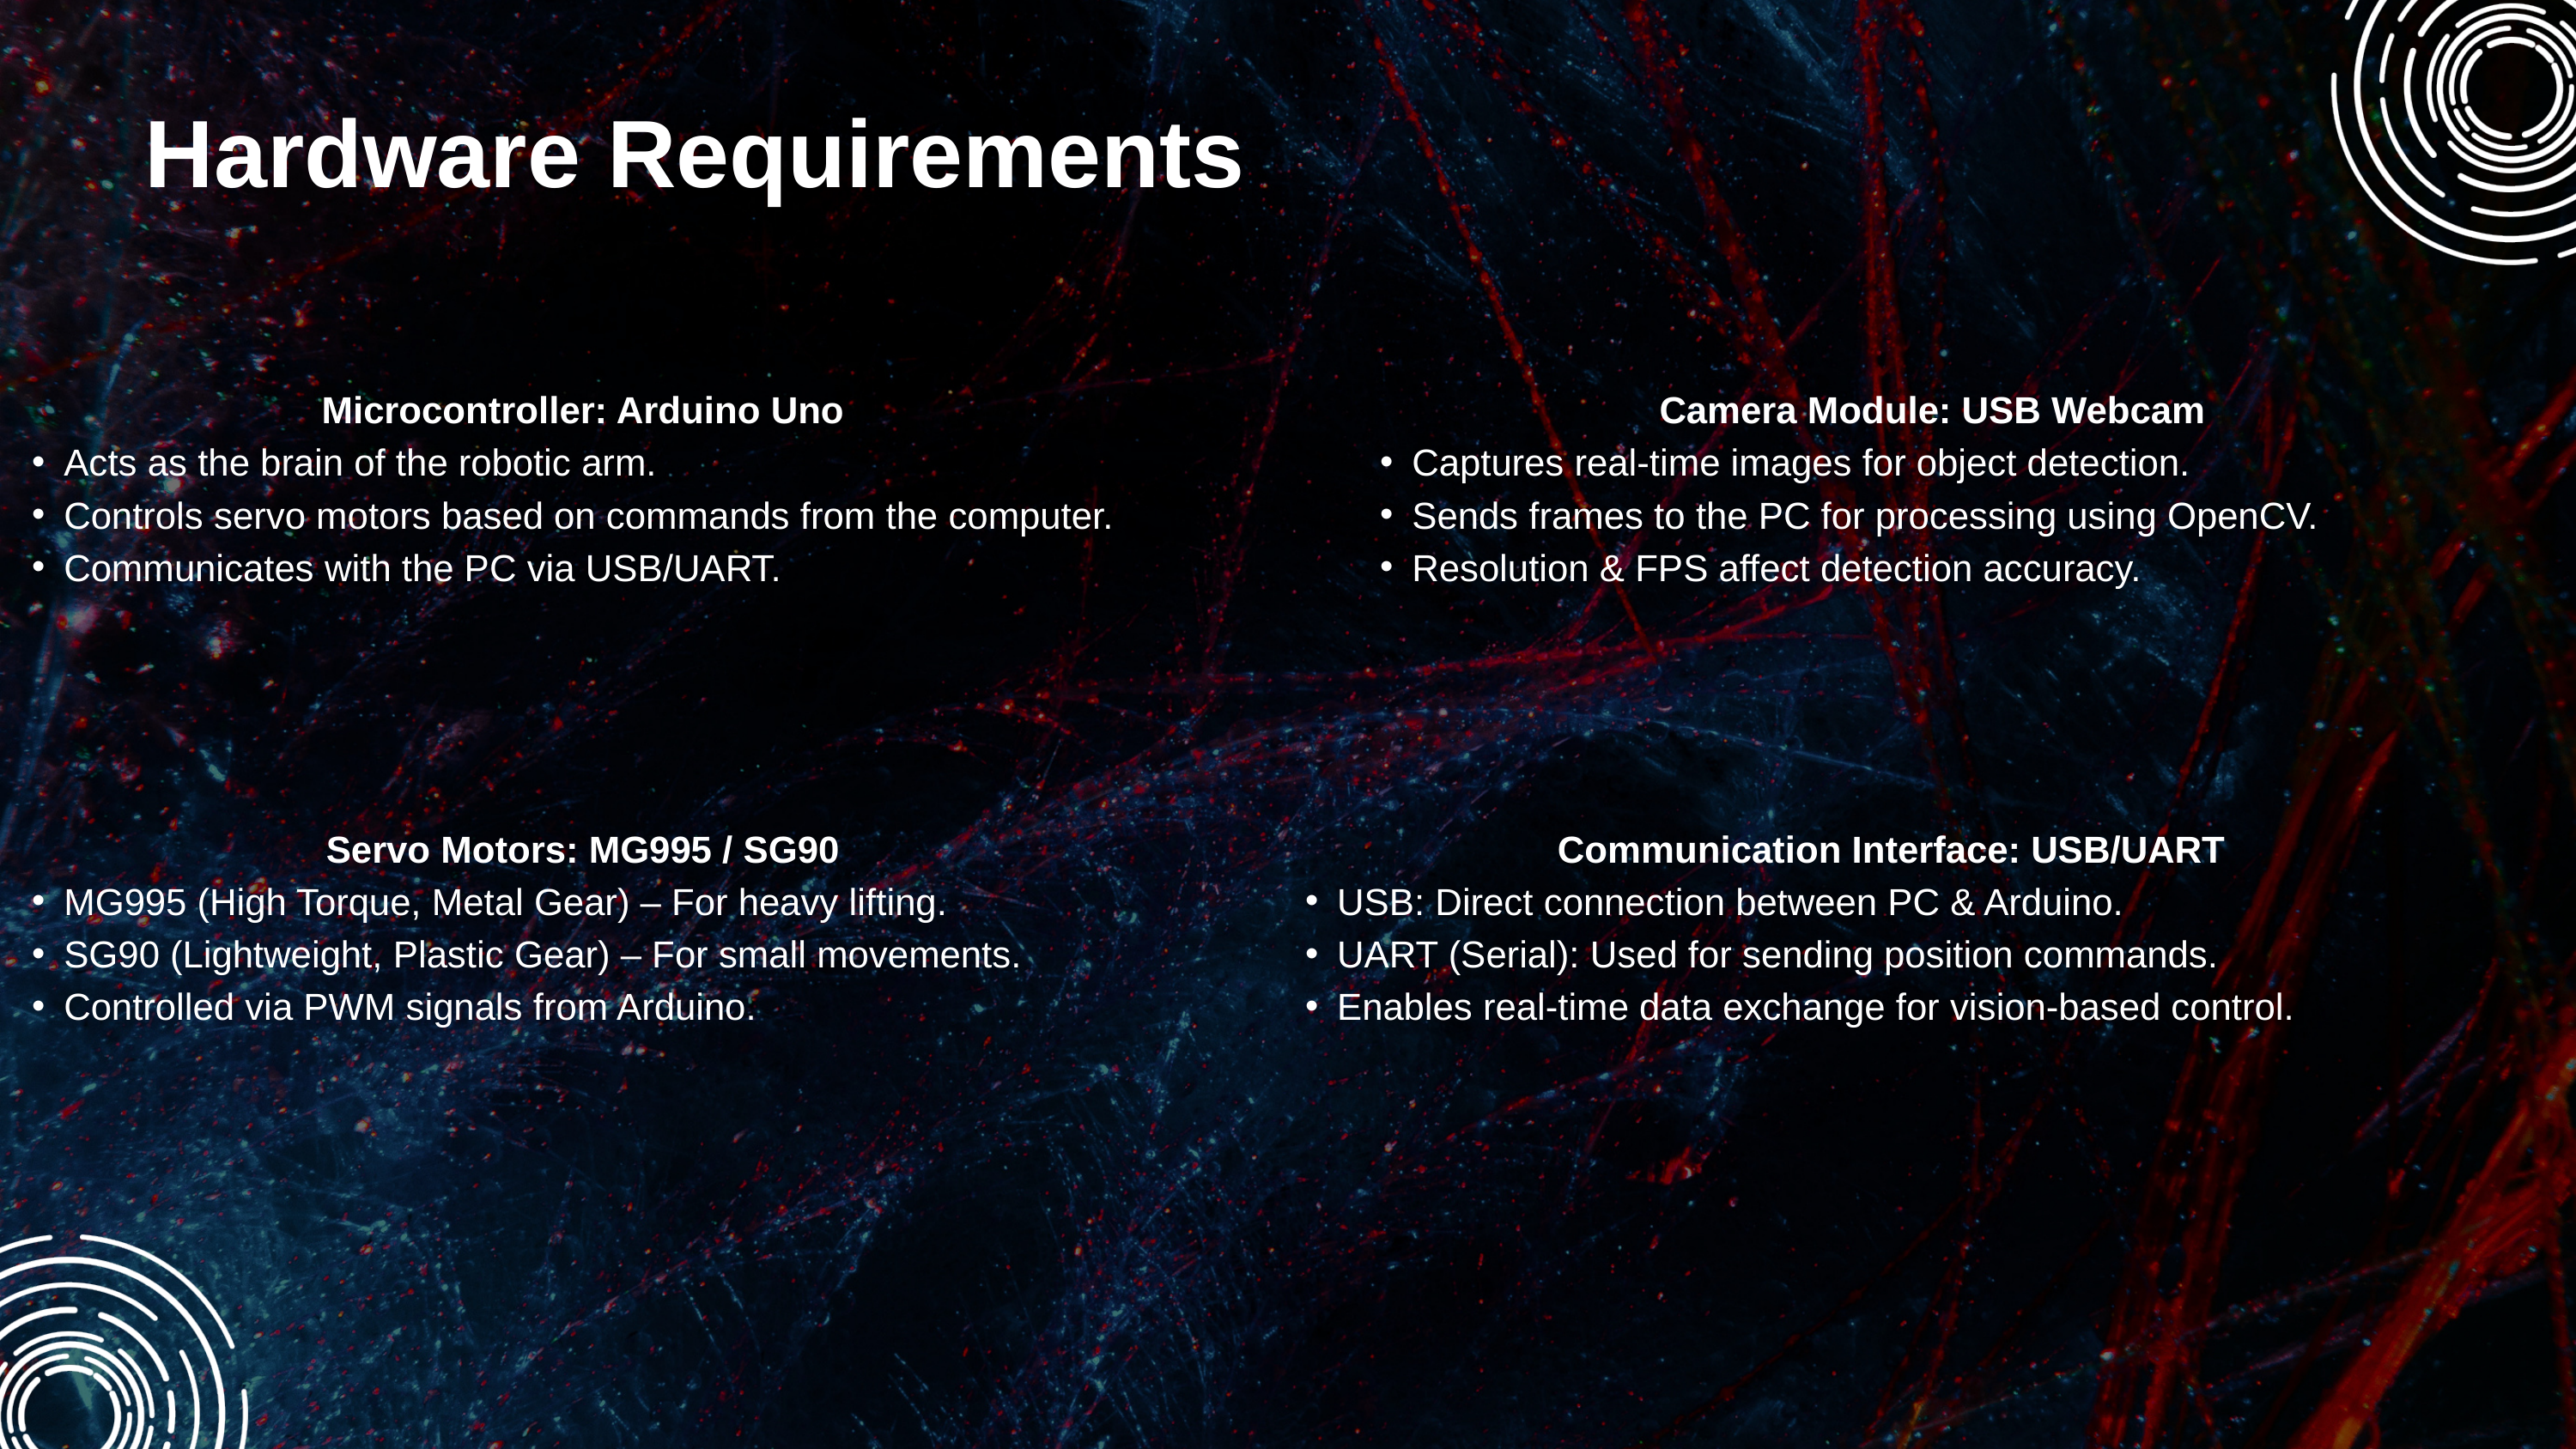

Hardware Requirements
Microcontroller: Arduino Uno
Acts as the brain of the robotic arm.
Controls servo motors based on commands from the computer.
Communicates with the PC via USB/UART.

Camera Module: USB Webcam
Captures real-time images for object detection.
Sends frames to the PC for processing using OpenCV.
Resolution & FPS affect detection accuracy.

Servo Motors: MG995 / SG90
MG995 (High Torque, Metal Gear) – For heavy lifting.
SG90 (Lightweight, Plastic Gear) – For small movements.
Controlled via PWM signals from Arduino.

Communication Interface: USB/UART
USB: Direct connection between PC & Arduino.
UART (Serial): Used for sending position commands.
Enables real-time data exchange for vision-based control.